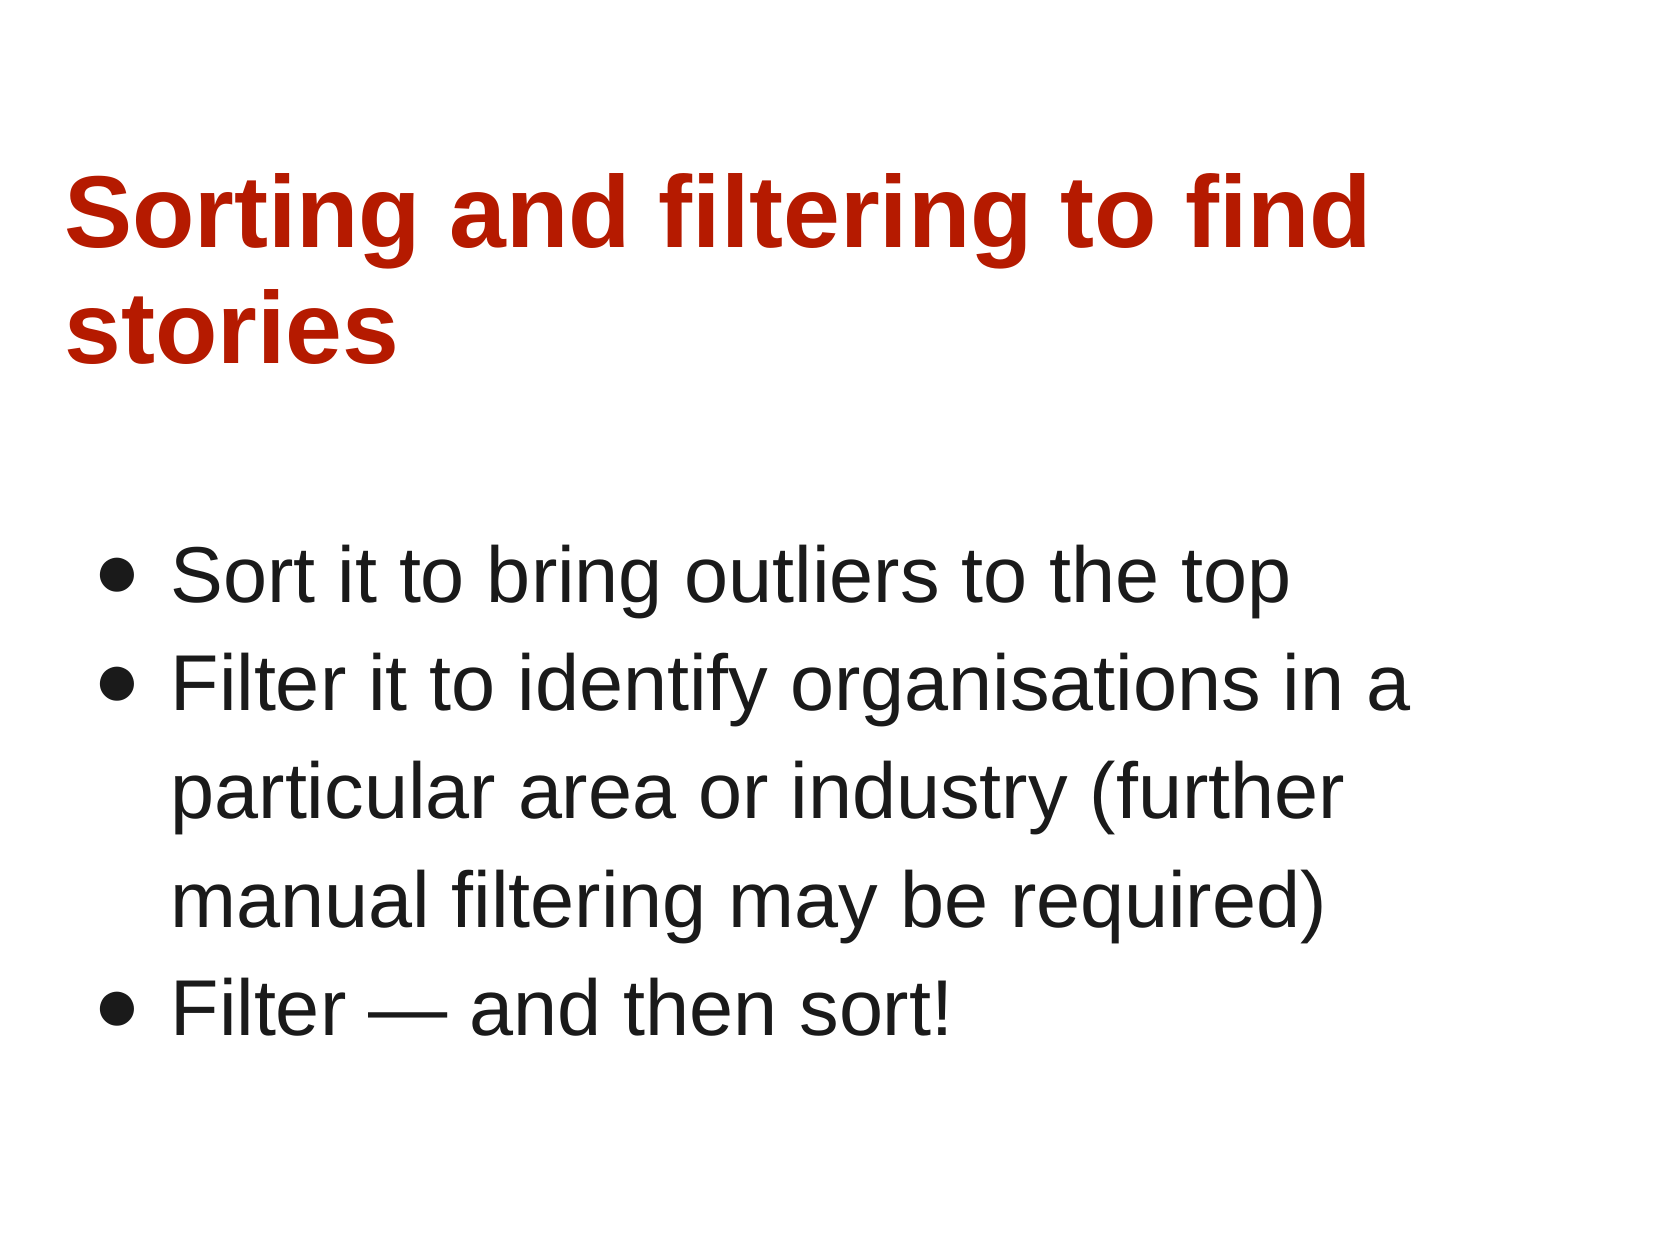

Sorting and filtering to find stories
Sort it to bring outliers to the top
Filter it to identify organisations in a particular area or industry (further manual filtering may be required)
Filter — and then sort!